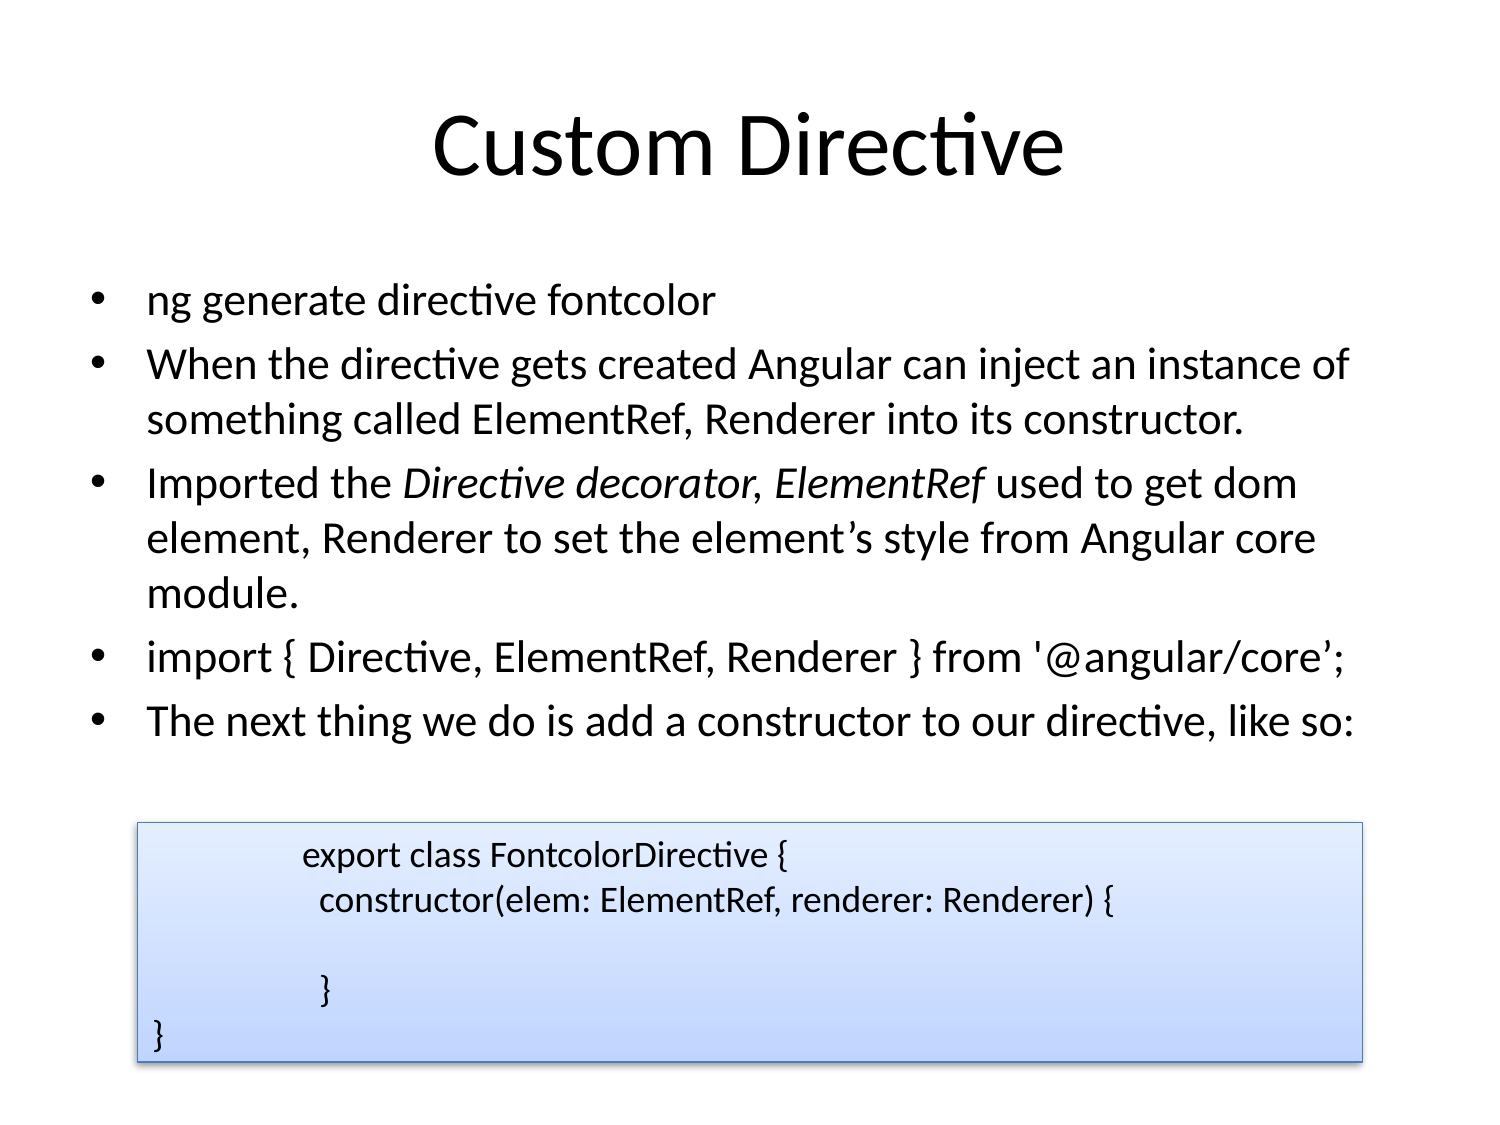

# Custom Directive
ng generate directive fontcolor
When the directive gets created Angular can inject an instance of something called ElementRef, Renderer into its constructor.
Imported the Directive decorator, ElementRef used to get dom element, Renderer to set the element’s style from Angular core module.
import { Directive, ElementRef, Renderer } from '@angular/core’;
The next thing we do is add a constructor to our directive, like so:

export class FontcolorDirective {
  constructor(elem: ElementRef, renderer: Renderer) {

  }
}